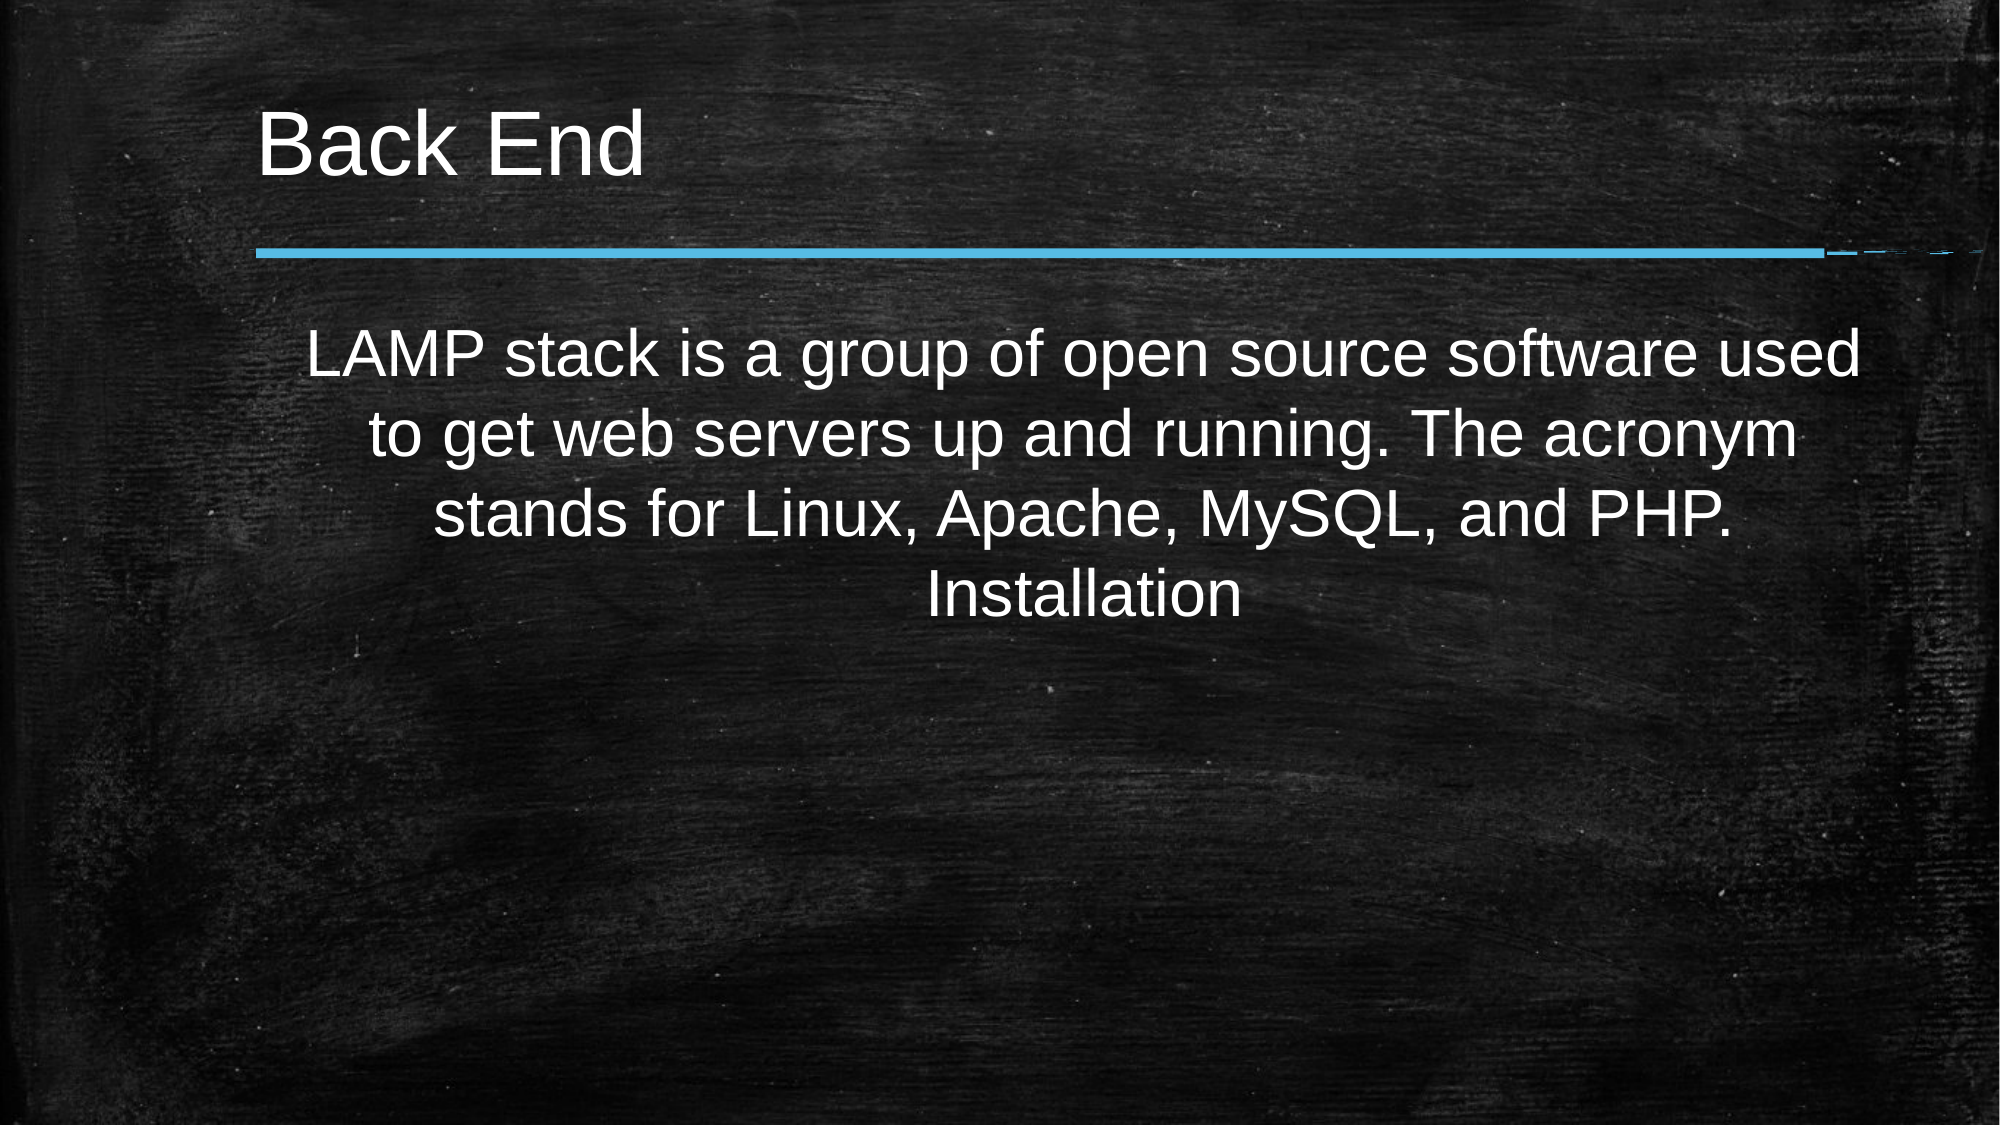

Back End
LAMP stack is a group of open source software used to get web servers up and running. The acronym stands for Linux, Apache, MySQL, and PHP.
Installation